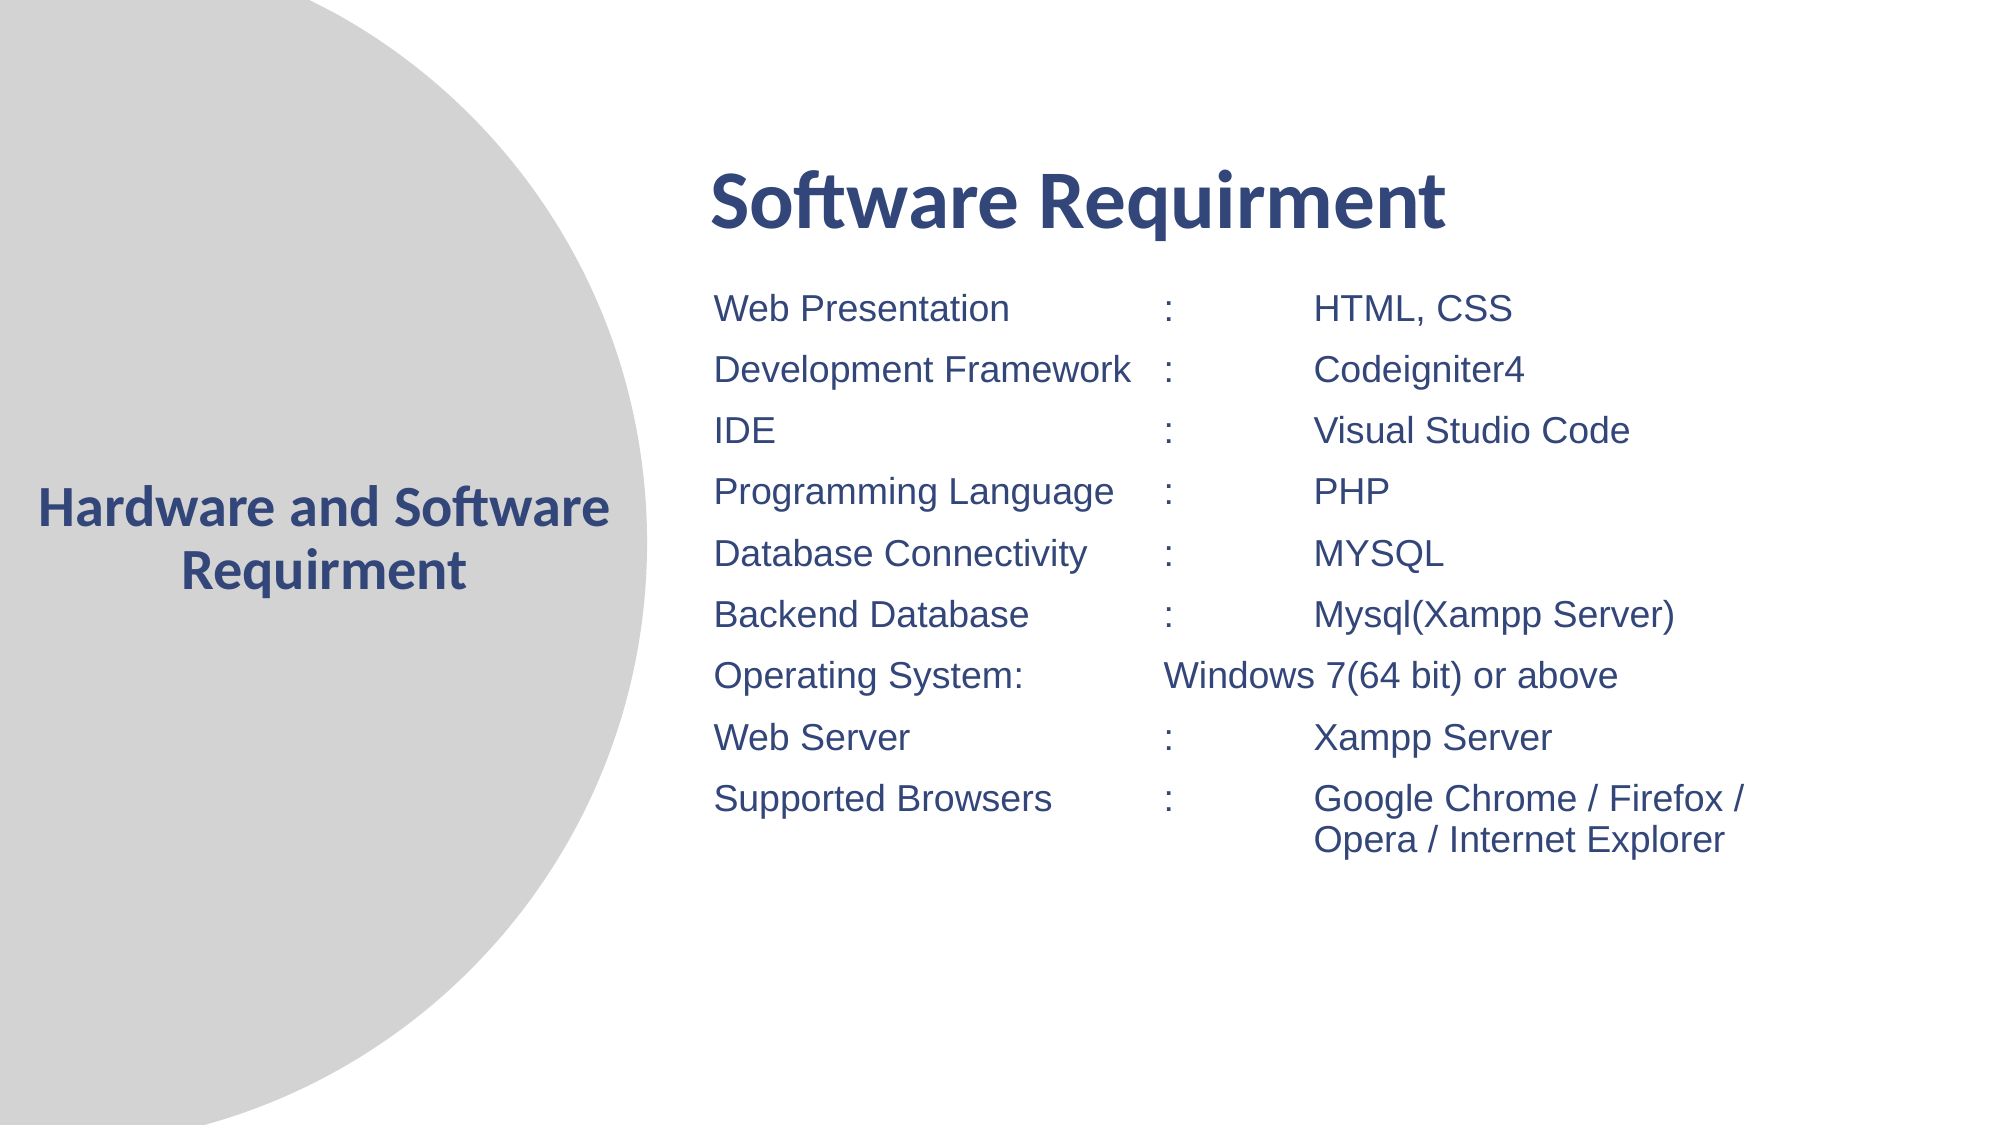

Software Requirment
Web Presentation		: 	HTML, CSS
Development Framework	:    	Codeigniter4
IDE 			:	Visual Studio Code
Programming Language	:	PHP
Database Connectivity	: 	MYSQL
Backend Database	:	Mysql(Xampp Server)
Operating System	:	Windows 7(64 bit) or above
Web Server		: 	Xampp Server
Supported Browsers	:	Google Chrome / Firefox / 					Opera / Internet Explorer

# Hardware and Software Requirment